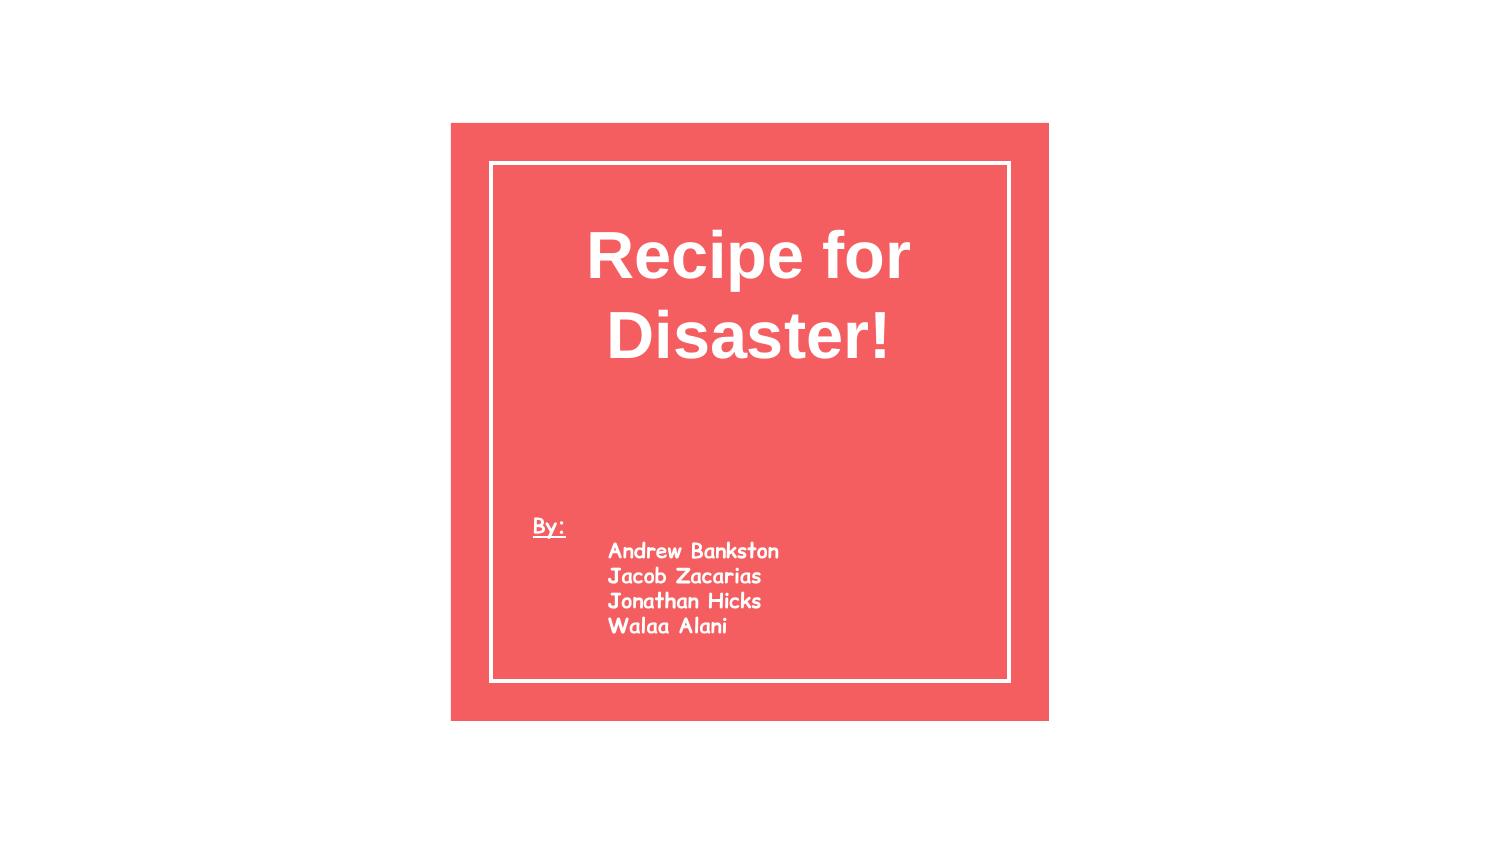

# Recipe for Disaster!
By:
Andrew Bankston
Jacob Zacarias
Jonathan Hicks
Walaa Alani